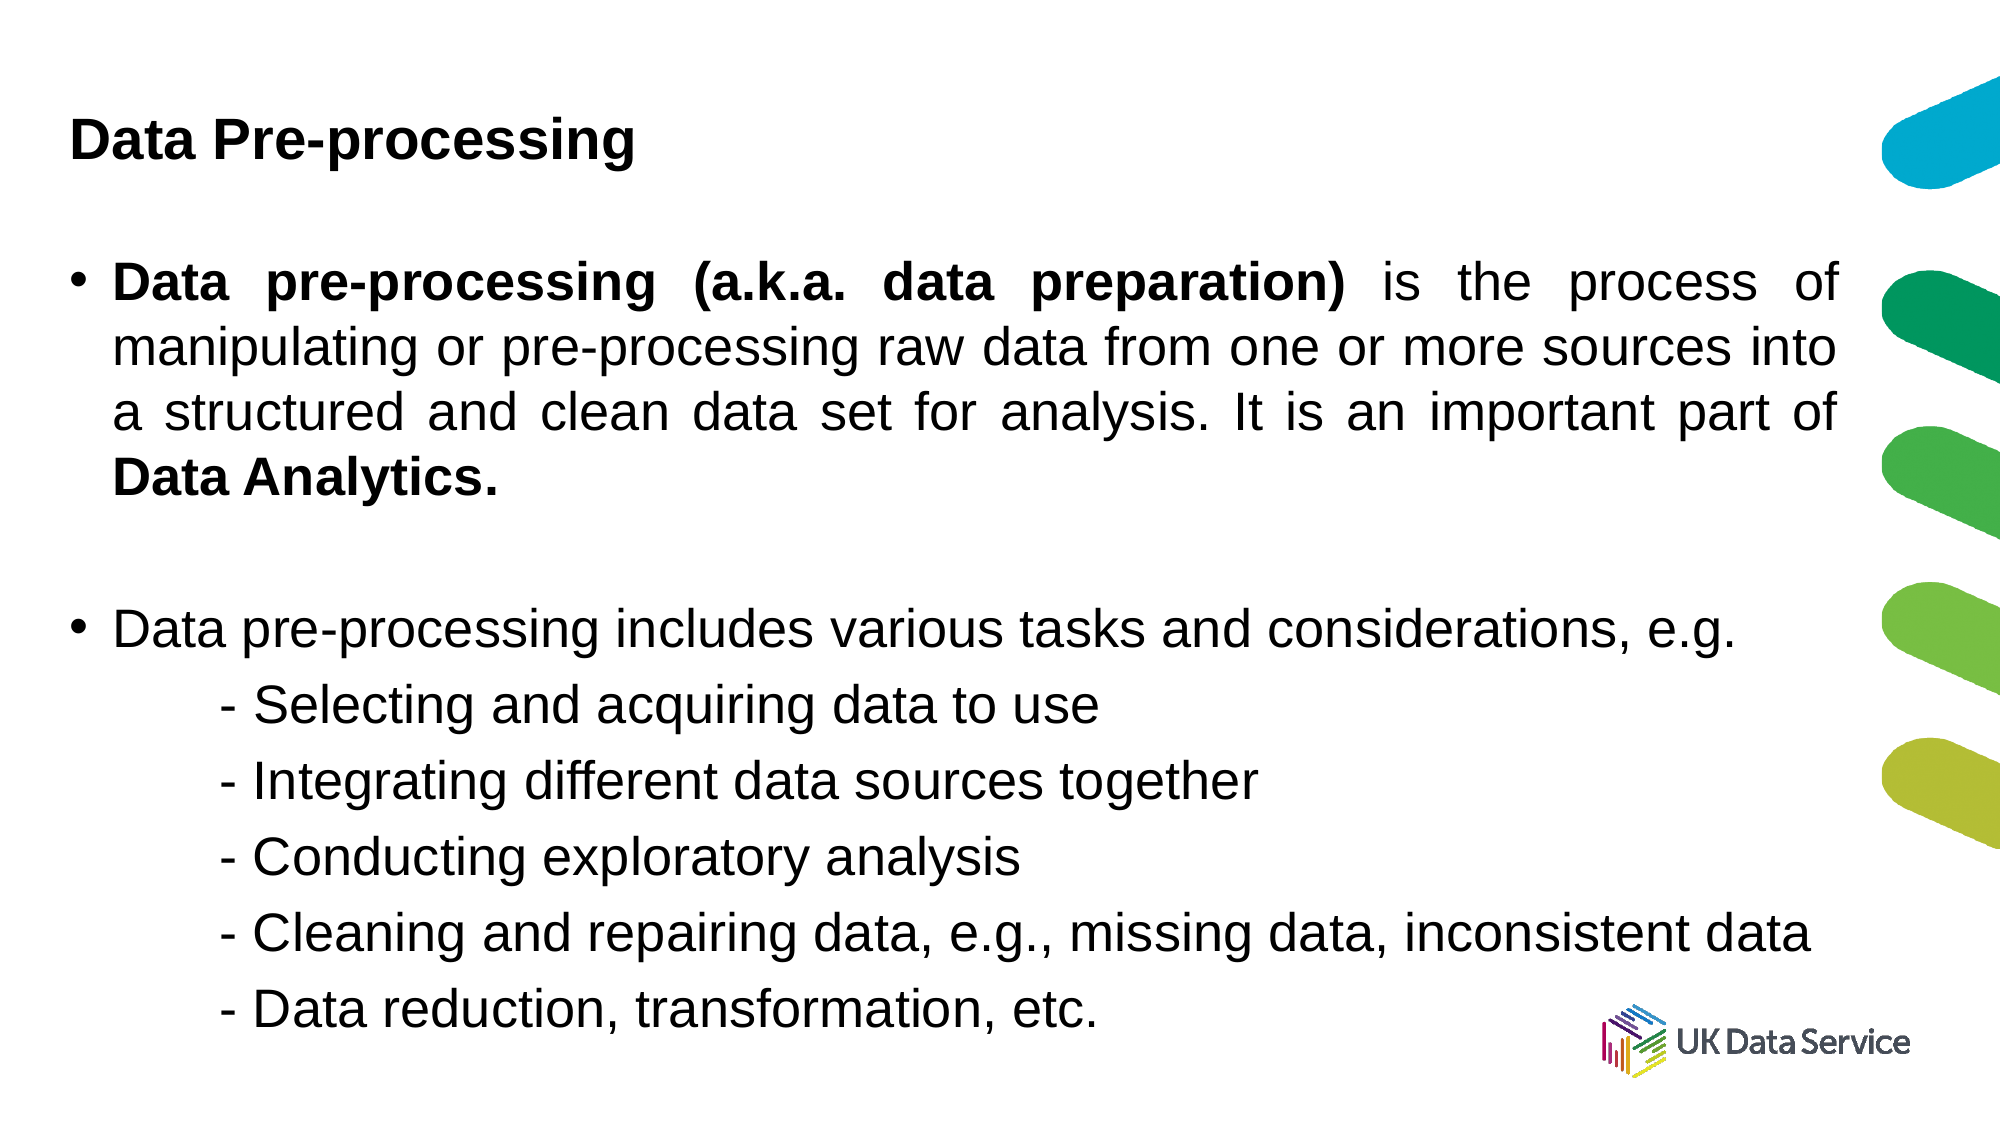

# Data Pre-processing
Data pre-processing (a.k.a. data preparation) is the process of manipulating or pre-processing raw data from one or more sources into a structured and clean data set for analysis. It is an important part of Data Analytics.

Data pre-processing includes various tasks and considerations, e.g.
	- Selecting and acquiring data to use
	- Integrating different data sources together
	- Conducting exploratory analysis
	- Cleaning and repairing data, e.g., missing data, inconsistent data
	- Data reduction, transformation, etc.